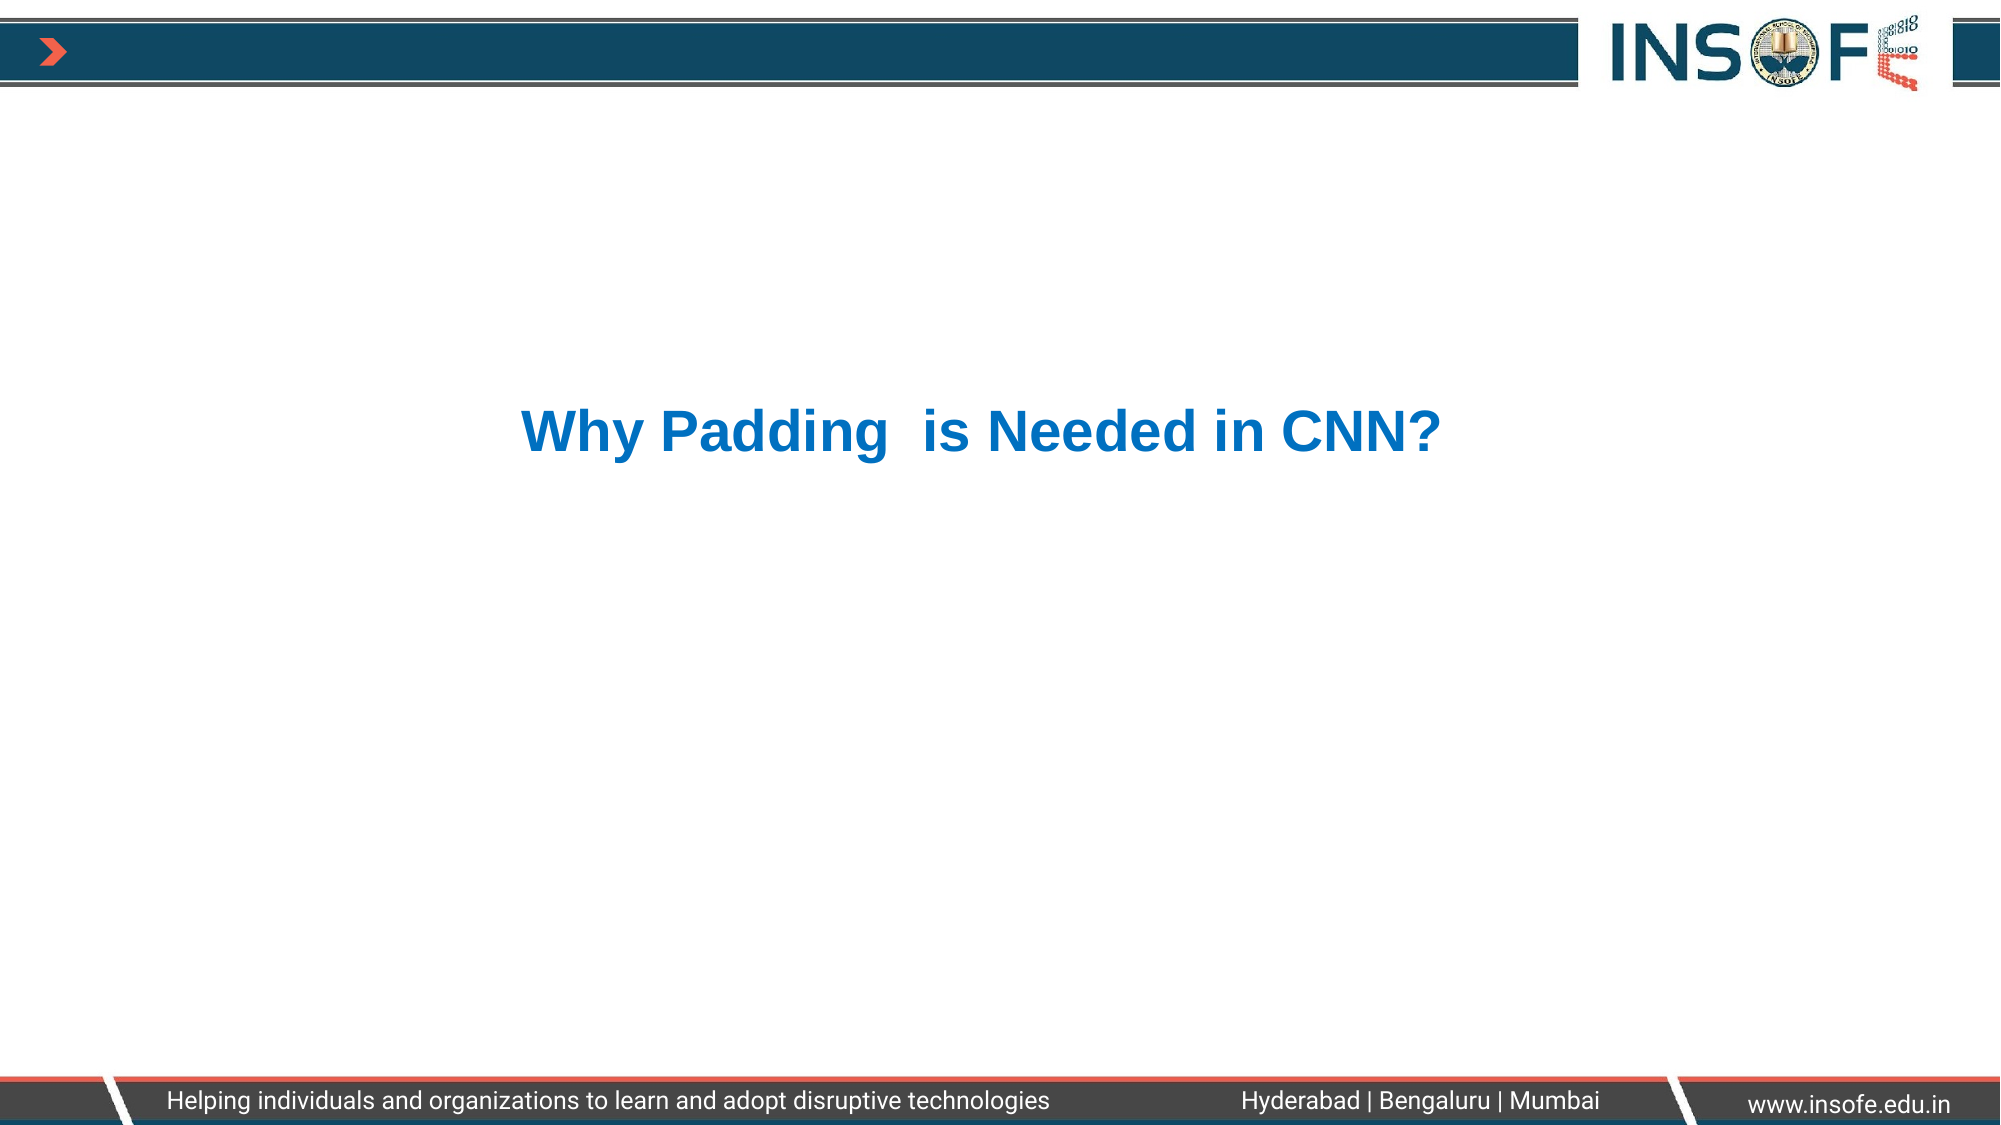

#

Why Padding  is Needed in CNN?